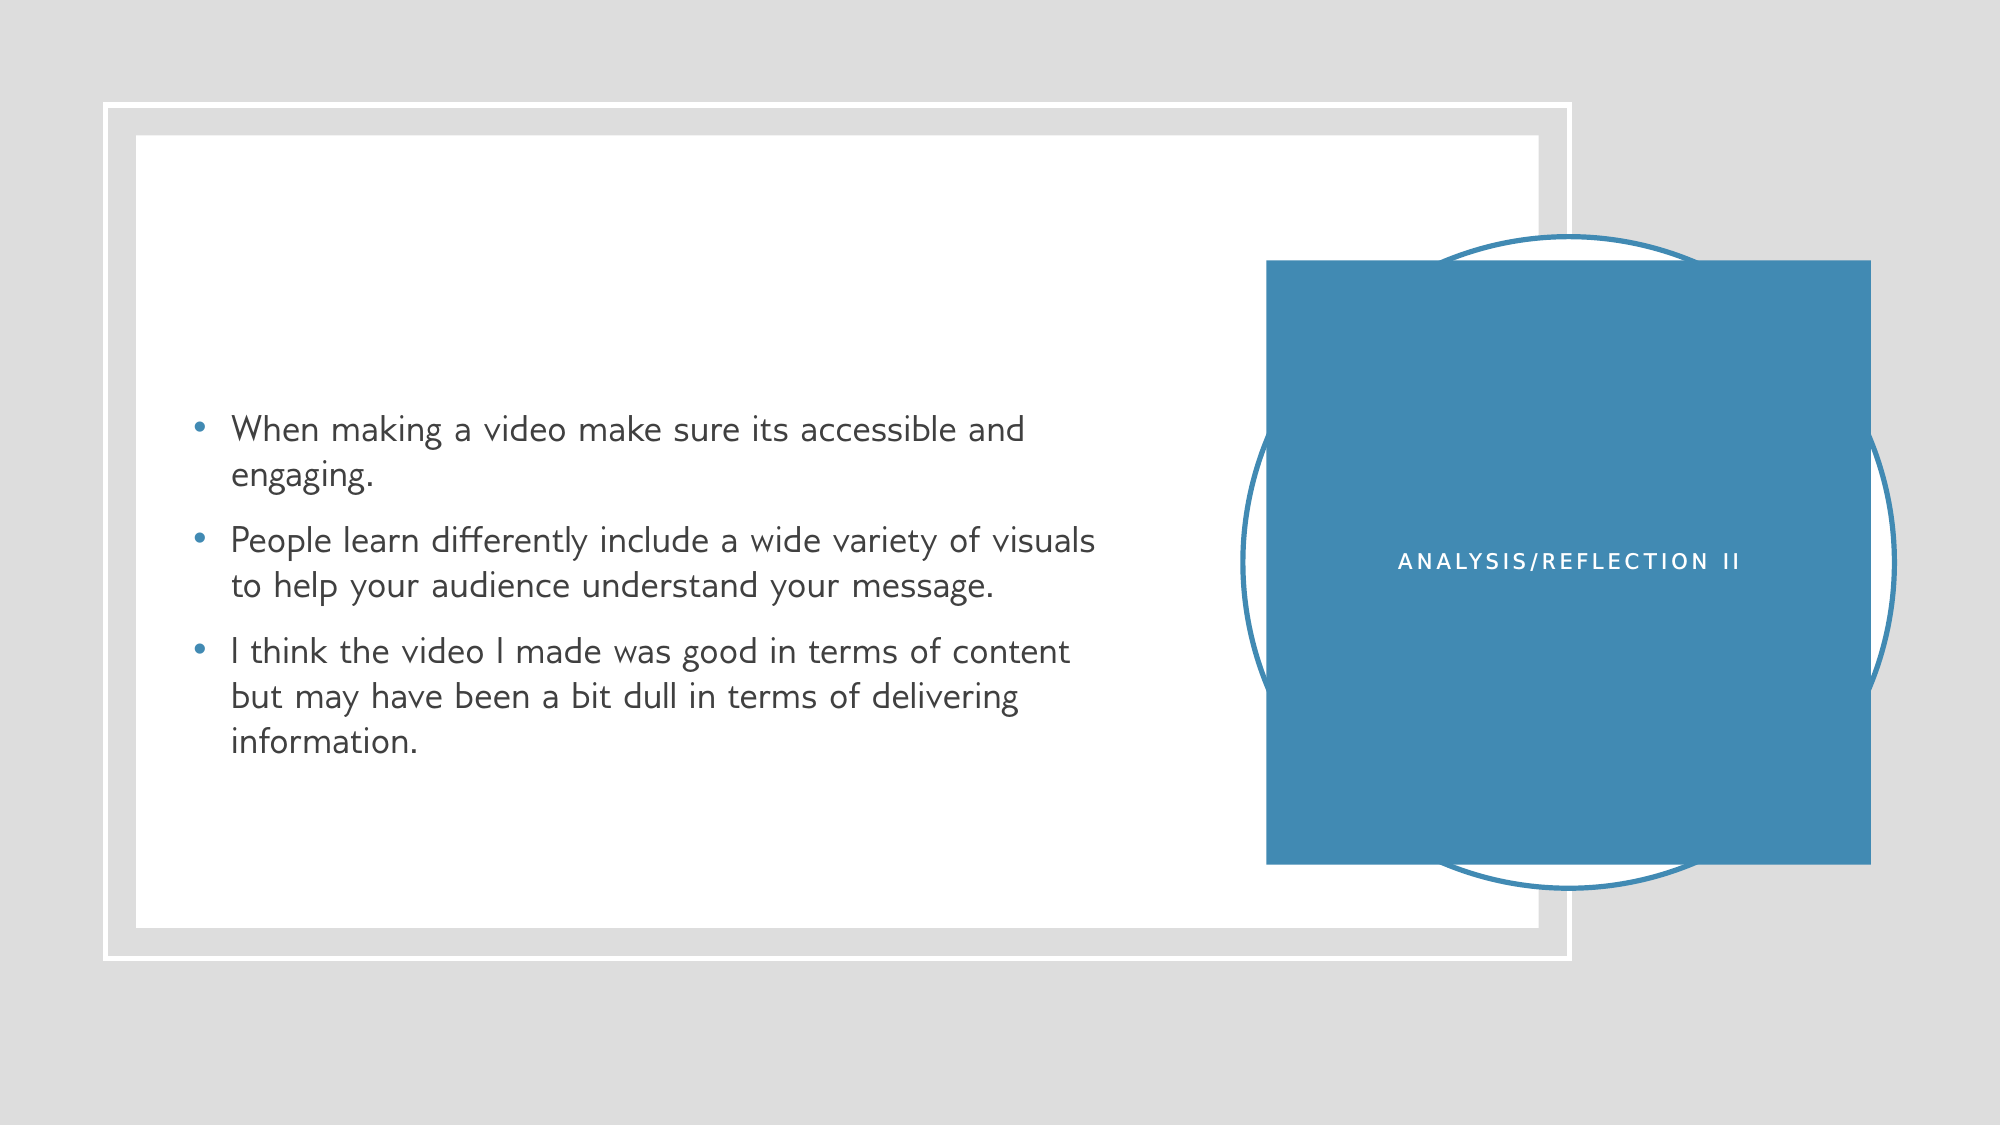

# Analysis/Reflection II
When making a video make sure its accessible and engaging.
People learn differently include a wide variety of visuals to help your audience understand your message.
I think the video I made was good in terms of content but may have been a bit dull in terms of delivering information.